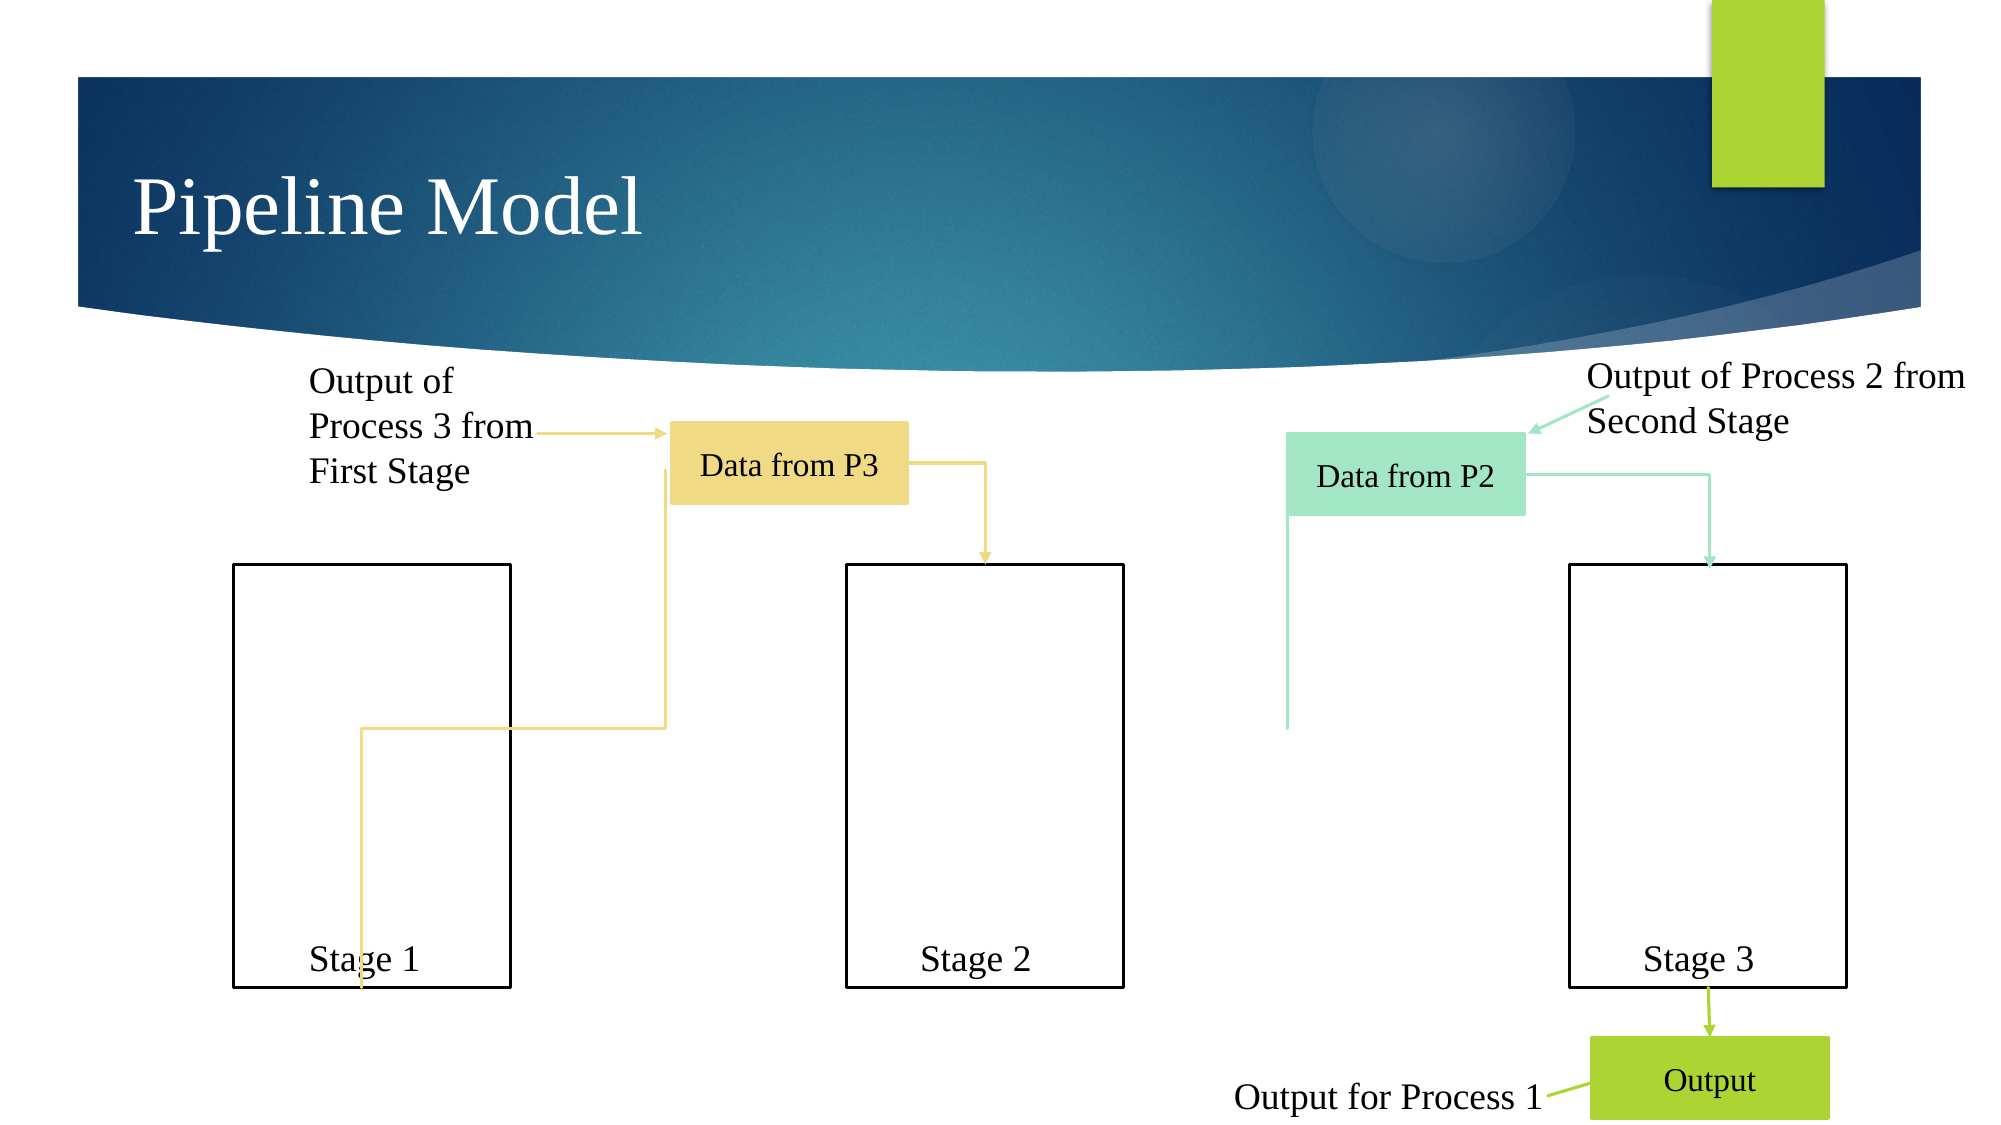

Pipeline Model
Output of Process 2 from Second Stage
Output of Process 3 from First Stage
Data from P3
Data from P2

Stage 1
Stage 2
Stage 3
Output
Output for Process 1